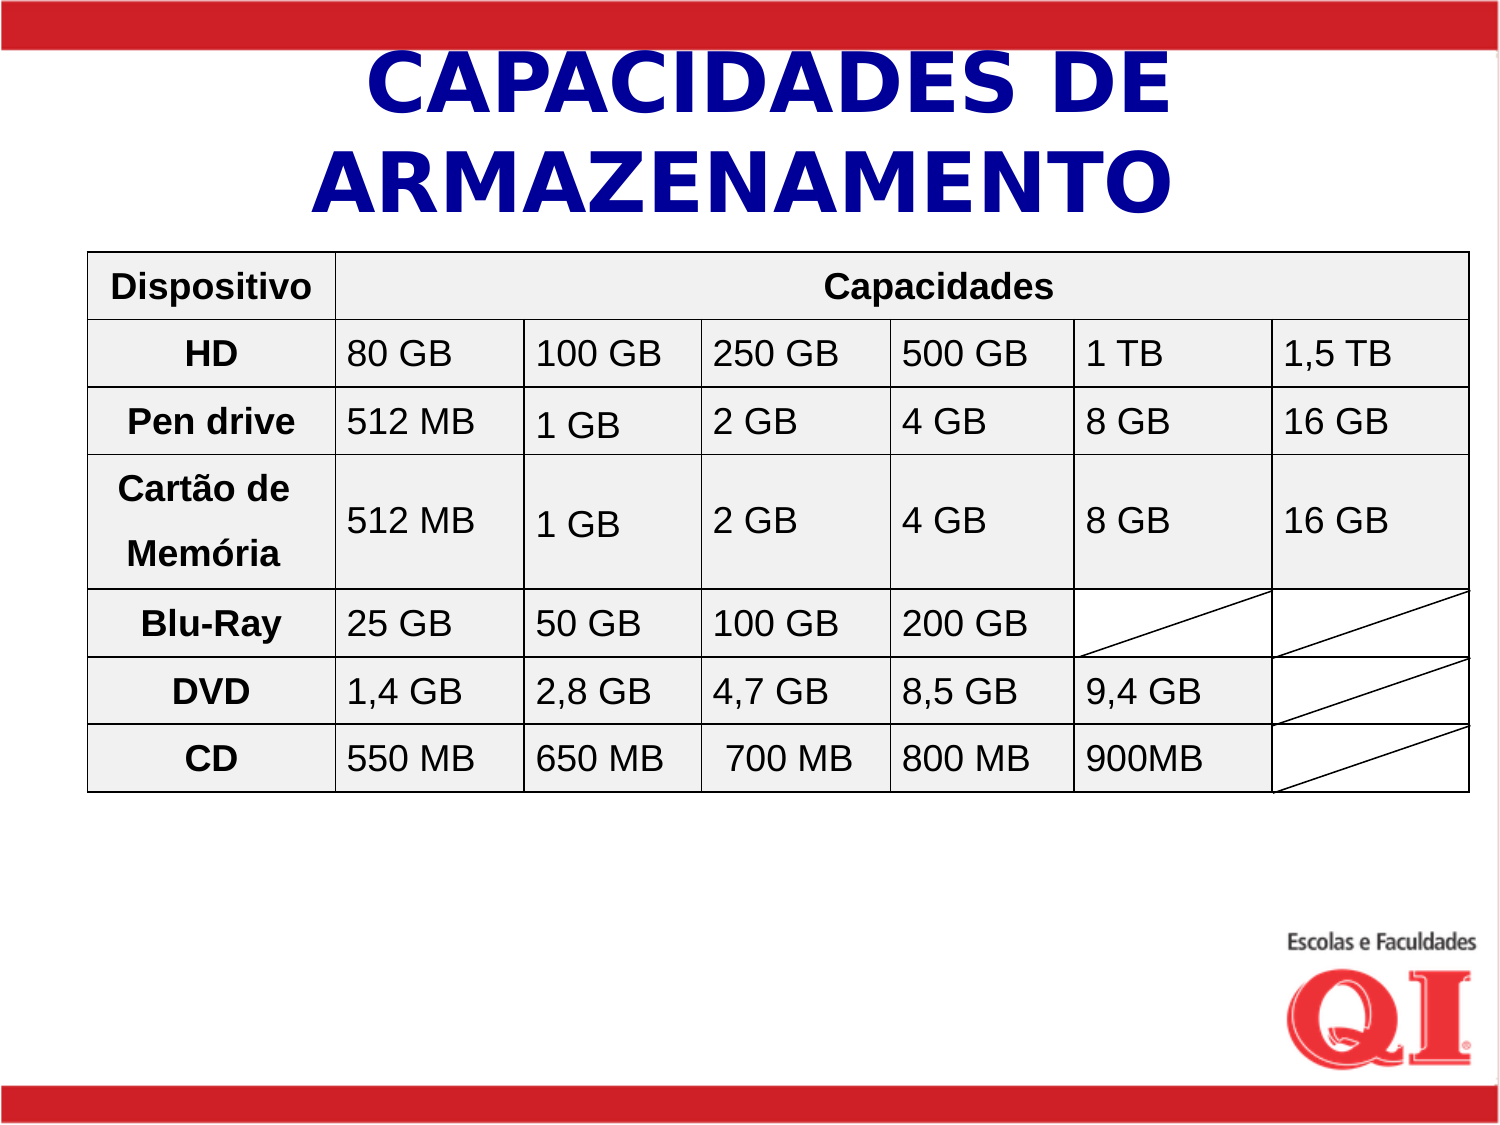

# CAPACIDADES DE ARMAZENAMENTO
| Dispositivo | Capacidades |  |  |  |  |  |
| --- | --- | --- | --- | --- | --- | --- |
| HD | 80 GB | 100 GB | 250 GB | 500 GB | 1 TB | 1,5 TB |
| Pen drive | 512 MB | 1 GB | 2 GB | 4 GB | 8 GB | 16 GB |
| Cartão de Memória | 512 MB | 1 GB | 2 GB | 4 GB | 8 GB | 16 GB |
| Blu-Ray | 25 GB | 50 GB | 100 GB | 200 GB |  |  |
| DVD | 1,4 GB | 2,8 GB | 4,7 GB | 8,5 GB | 9,4 GB |  |
| CD | 550 MB | 650 MB | 700 MB | 800 MB | 900MB |  |